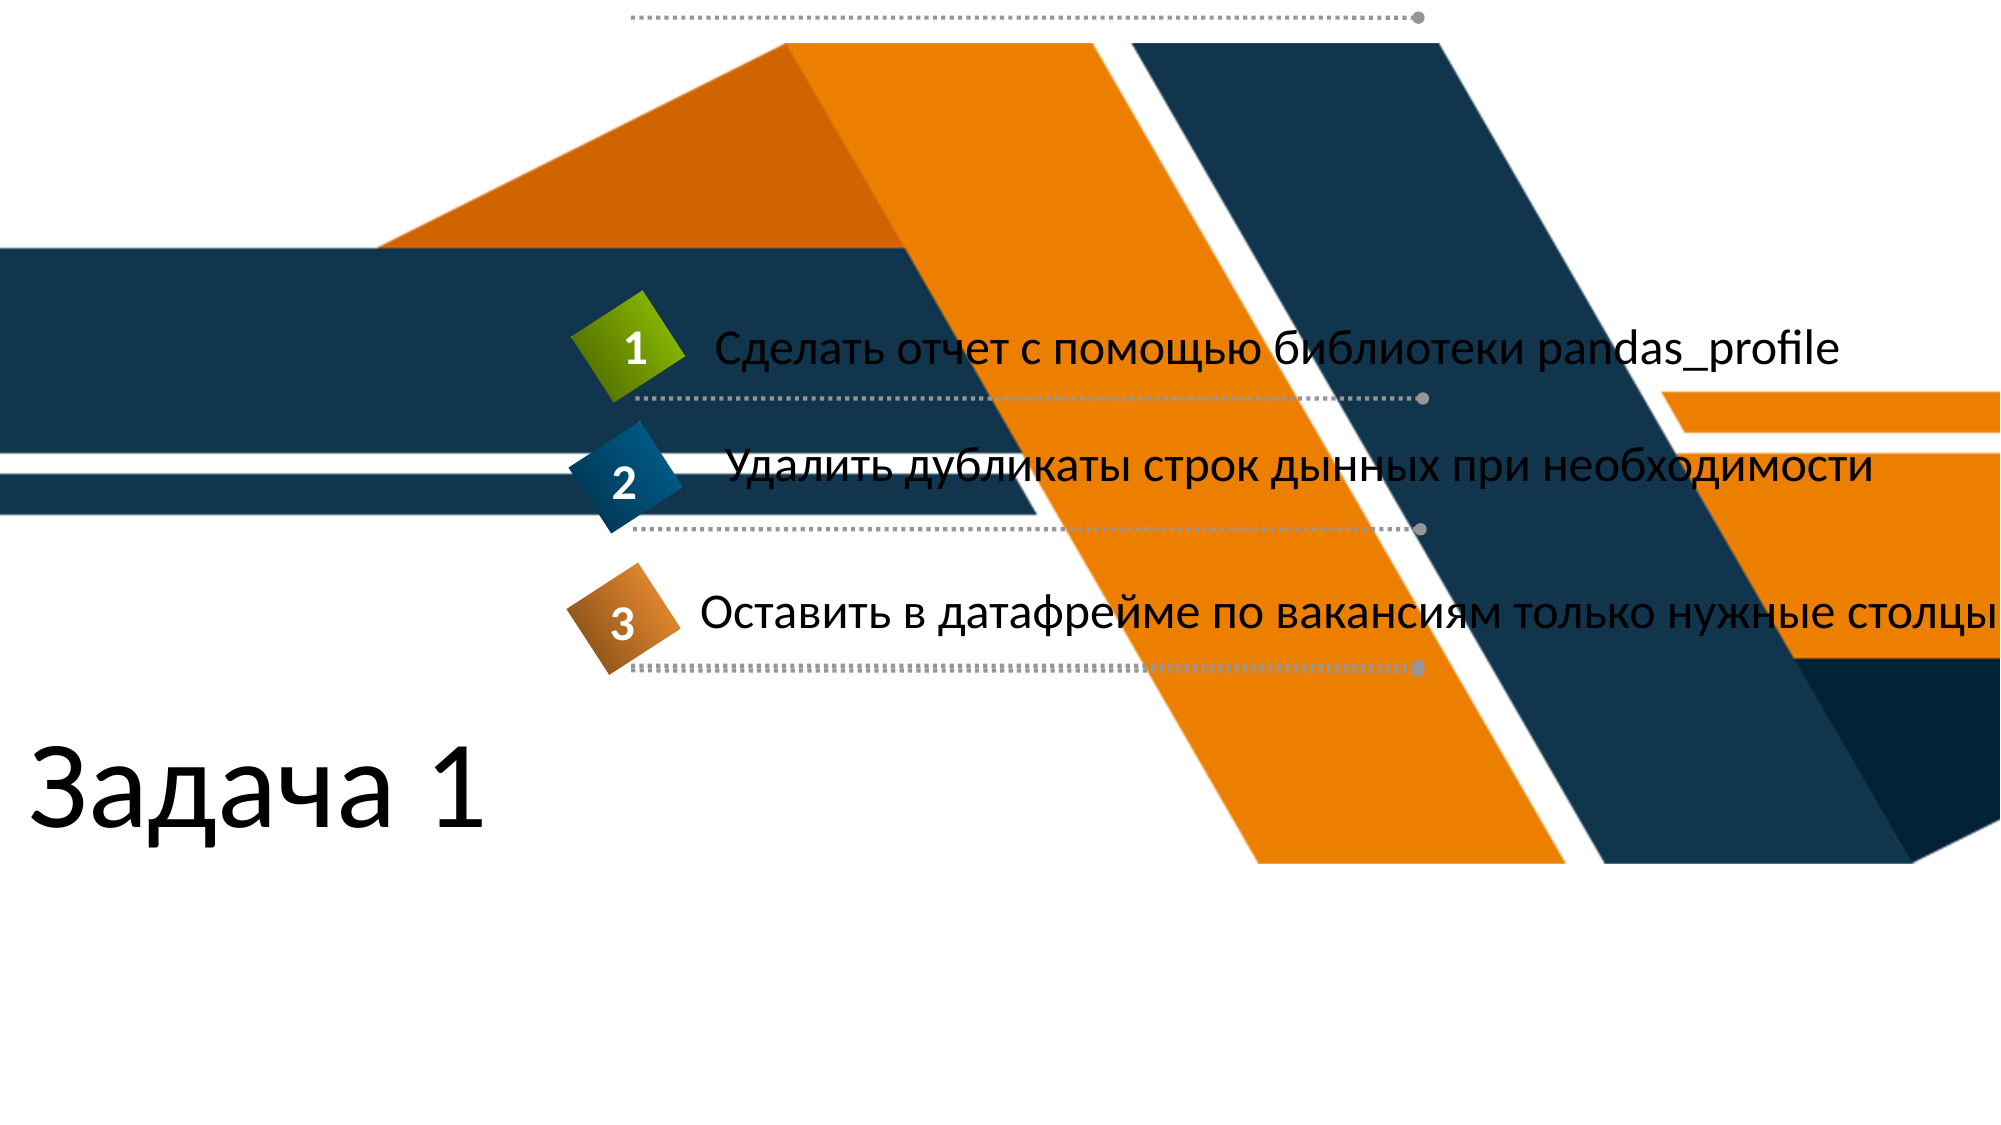

1

Сделать отчет с помощью библиотеки pandas_profile

2

Удалить дубликаты строк дынных при необходимости

3

# Задача 1
Оставить в датафрейме по вакансиям только нужные столцы